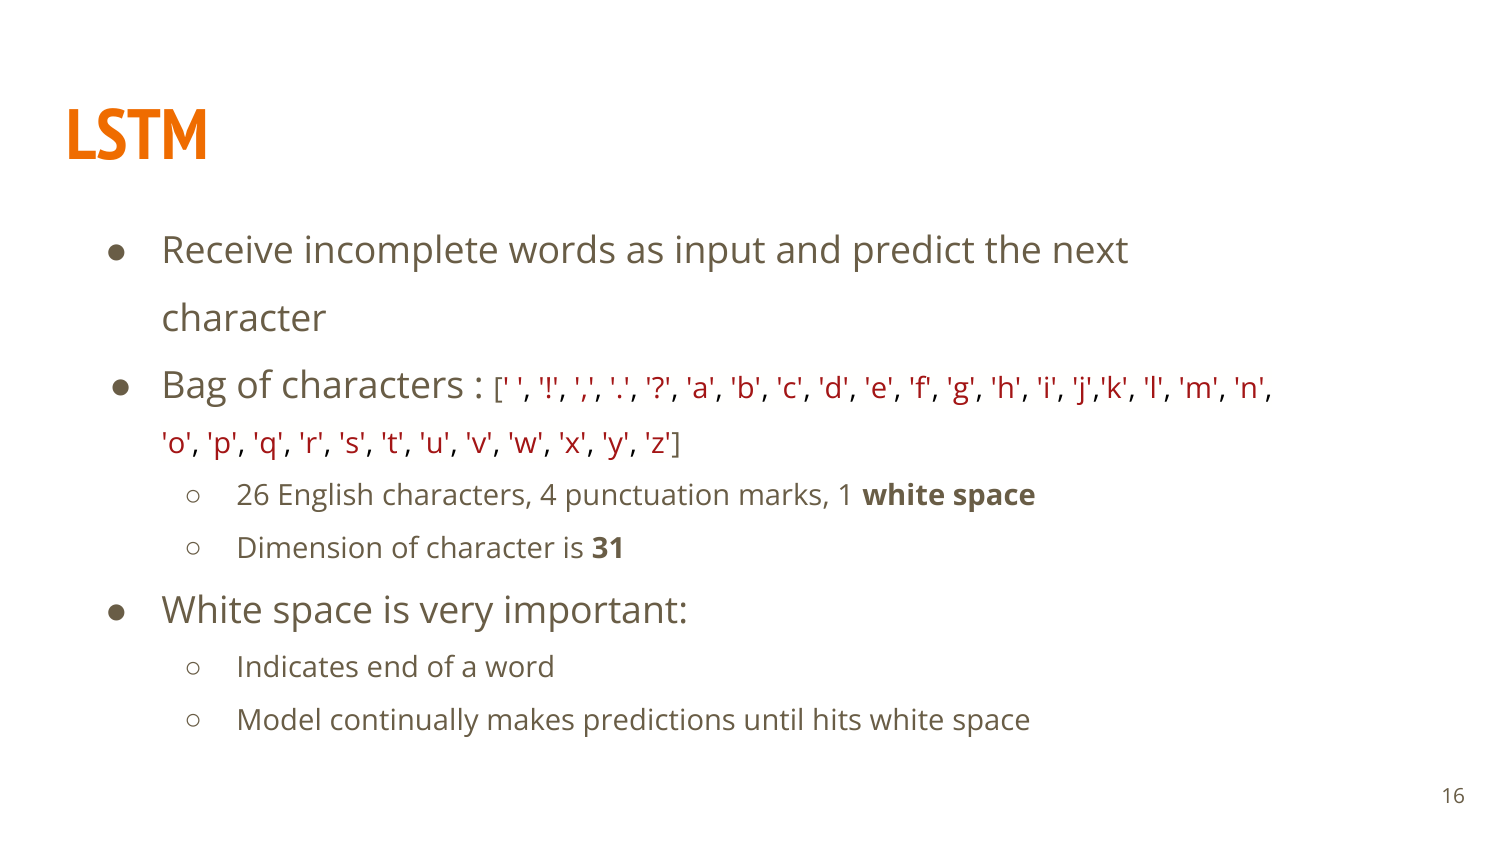

# LSTM
Receive incomplete words as input and predict the next character
Bag of characters : [' ', '!', ',', '.', '?', 'a', 'b', 'c', 'd', 'e', 'f', 'g', 'h', 'i', 'j','k', 'l', 'm', 'n', 'o', 'p', 'q', 'r', 's', 't', 'u', 'v', 'w', 'x', 'y', 'z']
26 English characters, 4 punctuation marks, 1 white space
Dimension of character is 31
White space is very important:
Indicates end of a word
Model continually makes predictions until hits white space
16